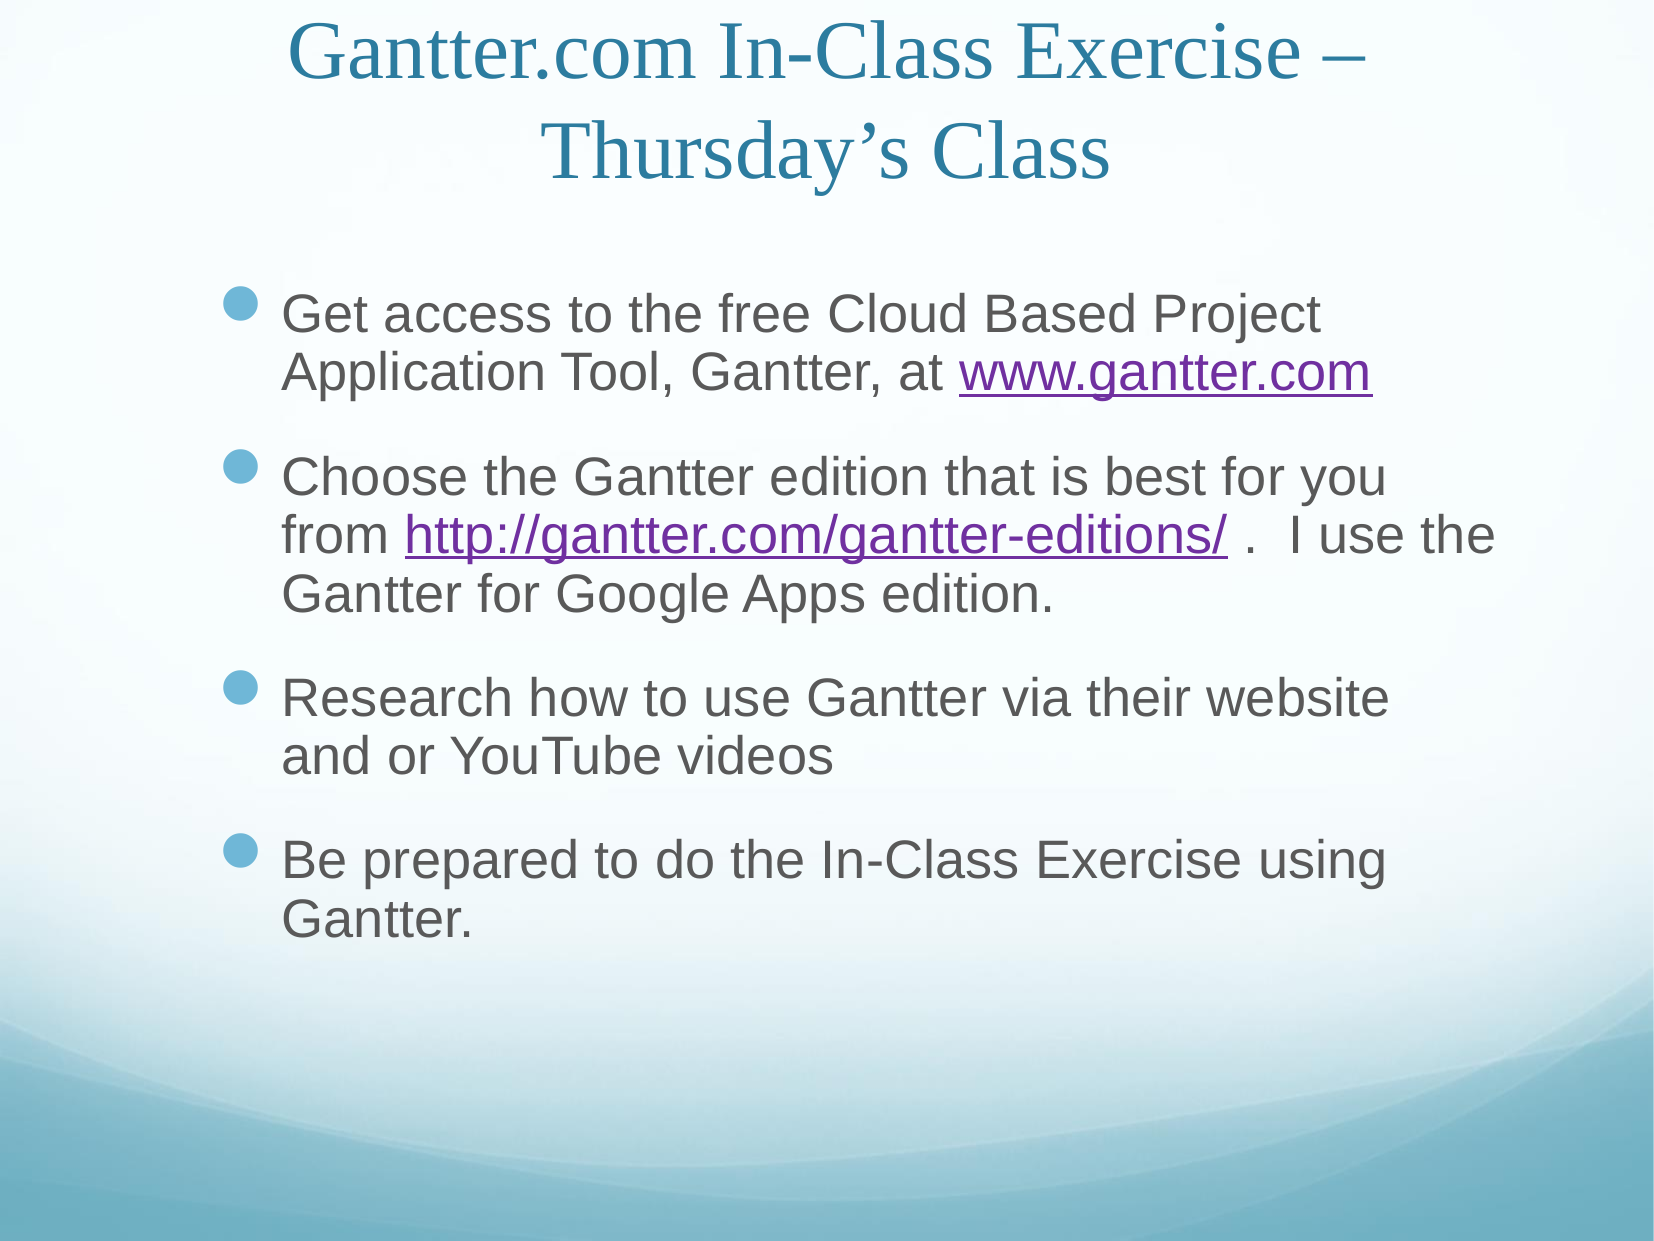

# Gantter.com In-Class Exercise – Thursday’s Class
Get access to the free Cloud Based Project Application Tool, Gantter, at www.gantter.com
Choose the Gantter edition that is best for you from http://gantter.com/gantter-editions/ .  I use the Gantter for Google Apps edition.
Research how to use Gantter via their website and or YouTube videos
Be prepared to do the In-Class Exercise using Gantter.